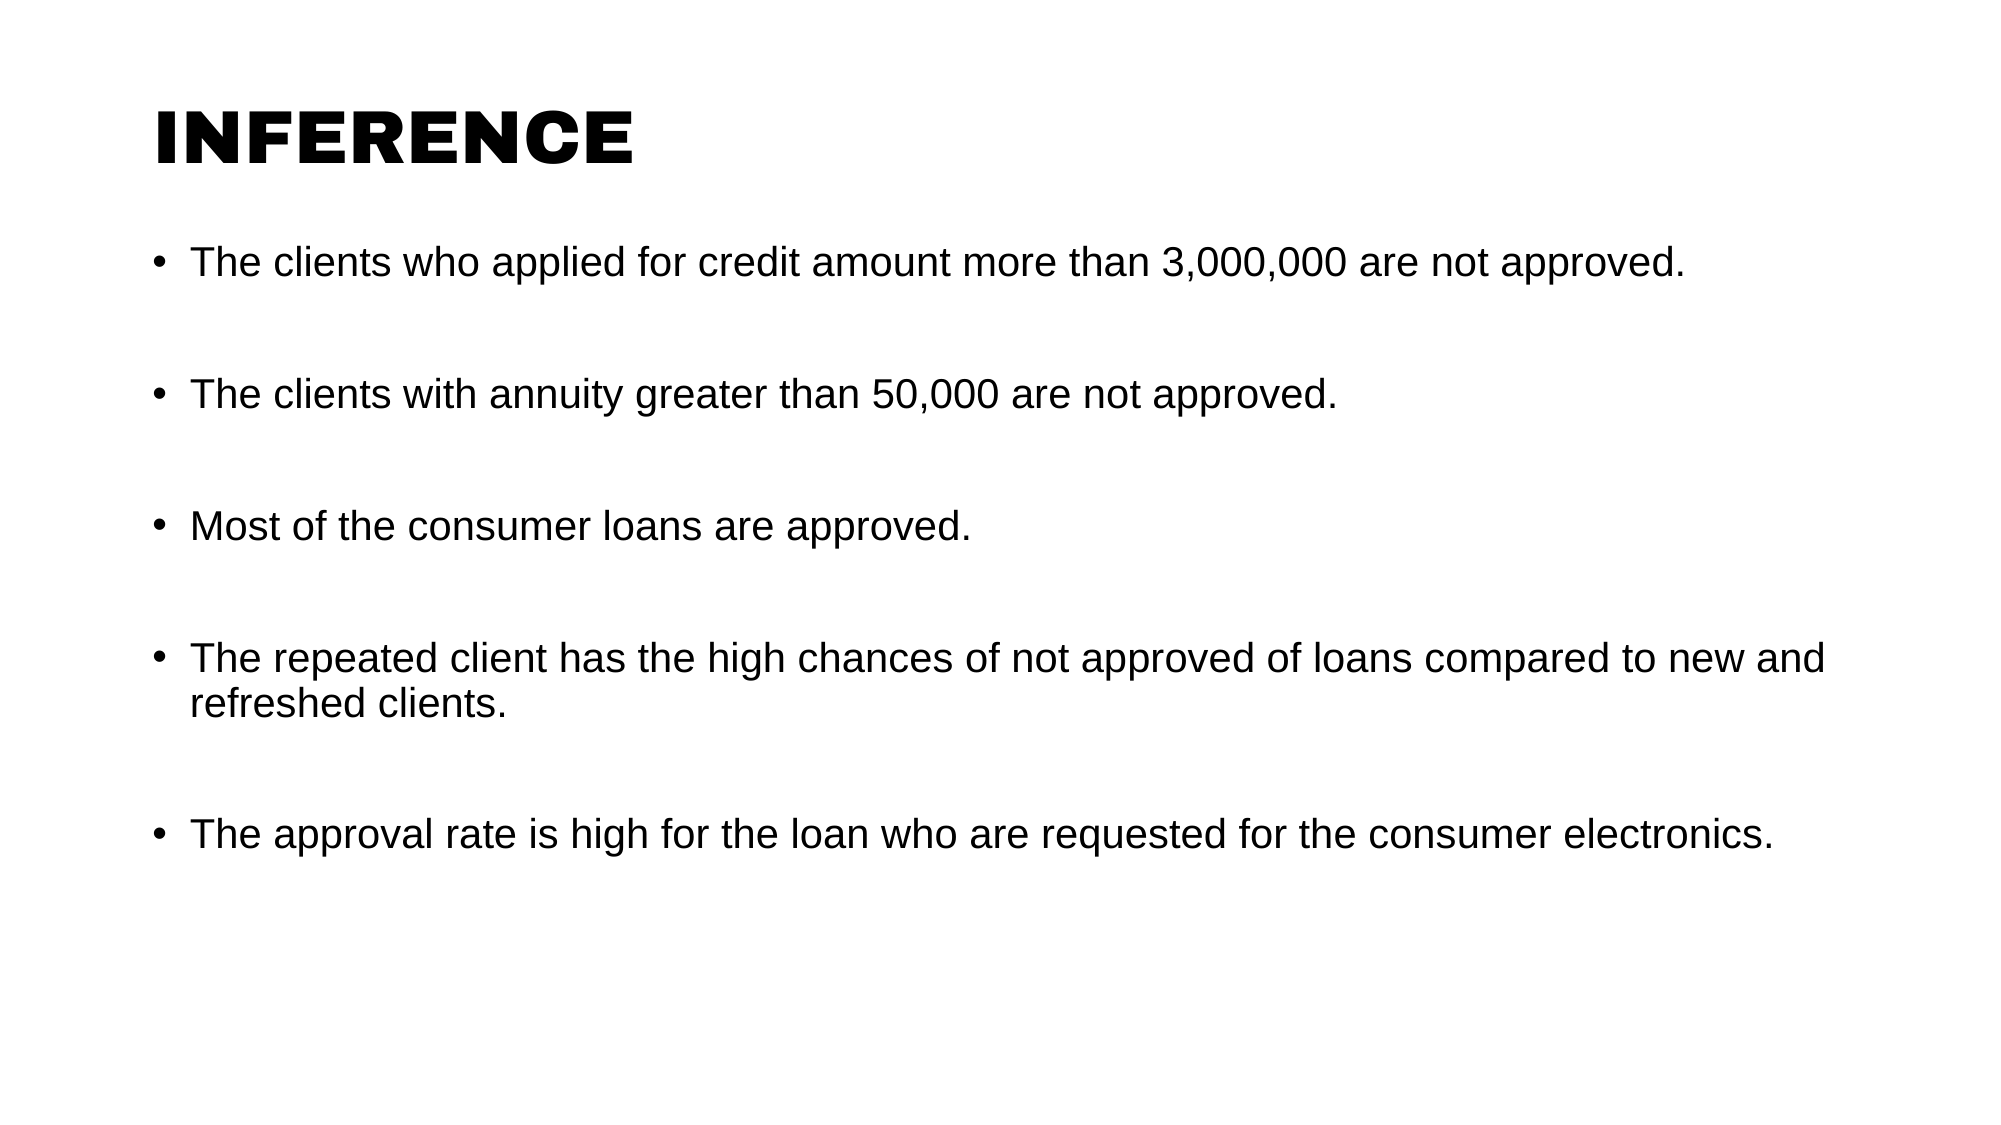

# INFERENCE
The clients who applied for credit amount more than 3,000,000 are not approved.

The clients with annuity greater than 50,000 are not approved.

Most of the consumer loans are approved.

The repeated client has the high chances of not approved of loans compared to new and refreshed clients.

The approval rate is high for the loan who are requested for the consumer electronics.